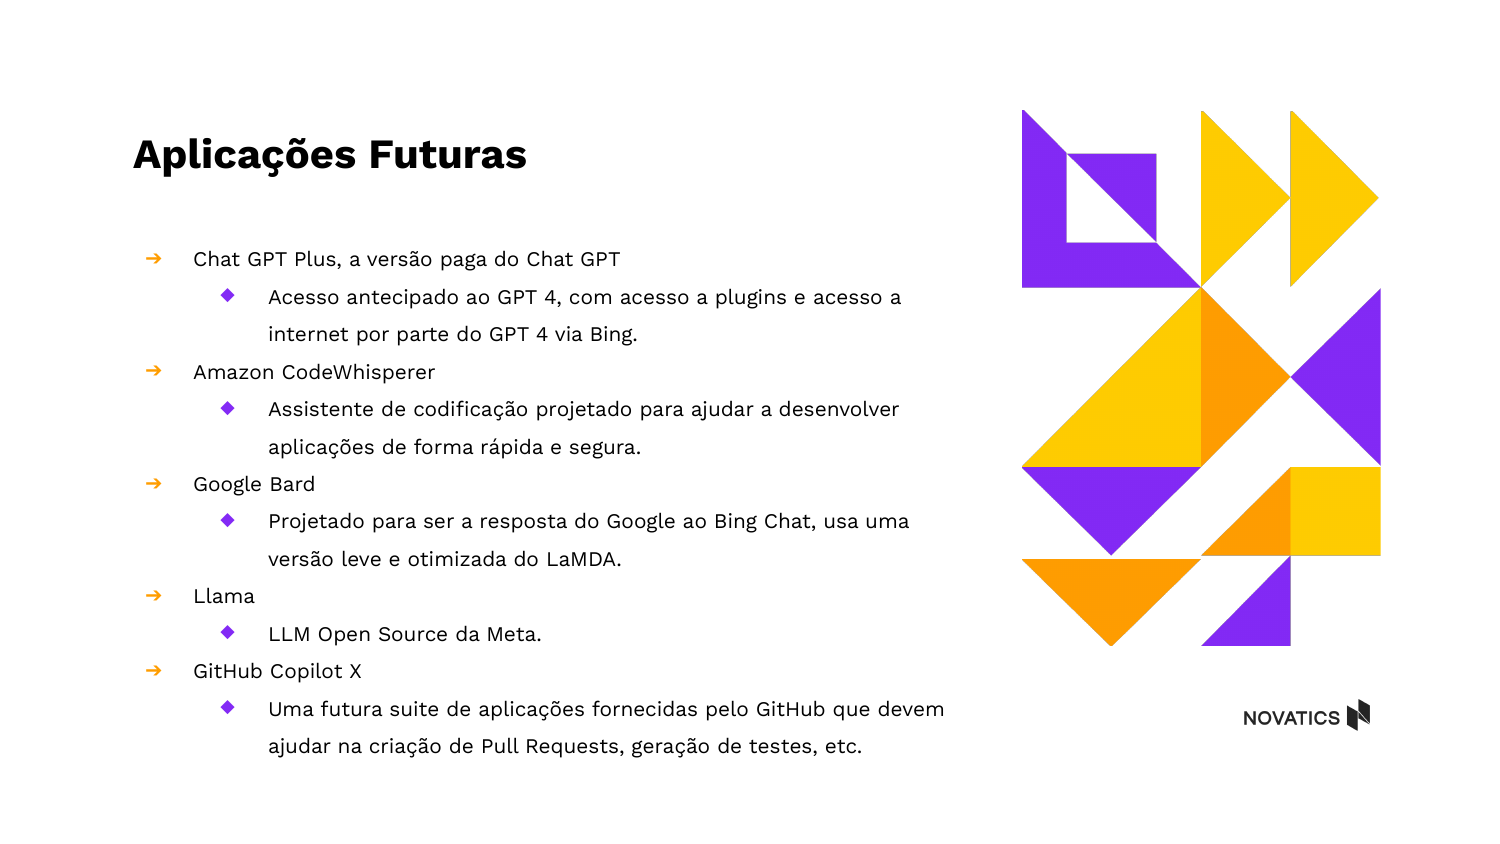

# Aplicações Futuras
Chat GPT Plus, a versão paga do Chat GPT
Acesso antecipado ao GPT 4, com acesso a plugins e acesso a internet por parte do GPT 4 via Bing.
Amazon CodeWhisperer
Assistente de codificação projetado para ajudar a desenvolver aplicações de forma rápida e segura.
Google Bard
Projetado para ser a resposta do Google ao Bing Chat, usa uma versão leve e otimizada do LaMDA.
Llama
LLM Open Source da Meta.
GitHub Copilot X
Uma futura suite de aplicações fornecidas pelo GitHub que devem ajudar na criação de Pull Requests, geração de testes, etc.